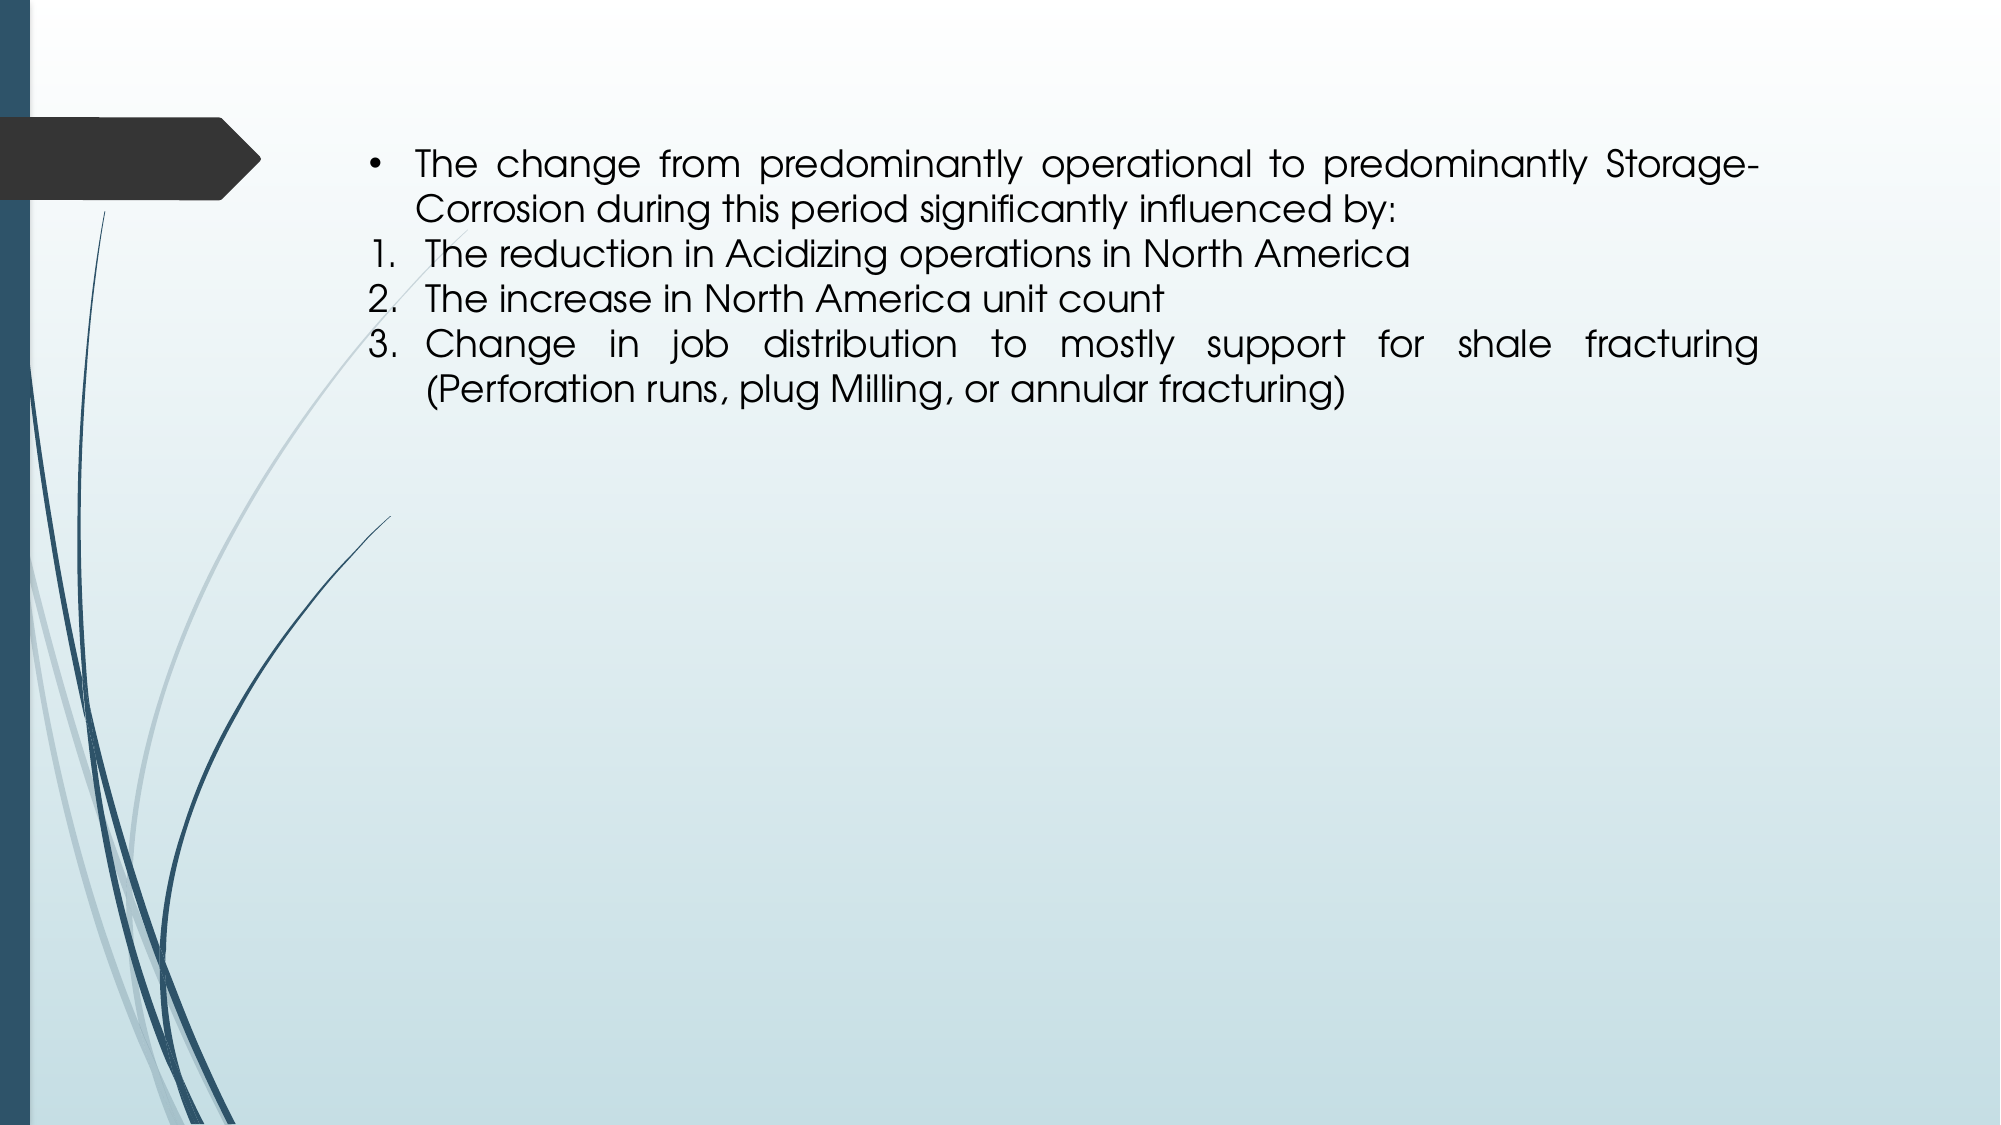

The change from predominantly operational to predominantly Storage-Corrosion during this period significantly influenced by:
The reduction in Acidizing operations in North America
The increase in North America unit count
Change in job distribution to mostly support for shale fracturing (Perforation runs, plug Milling, or annular fracturing)